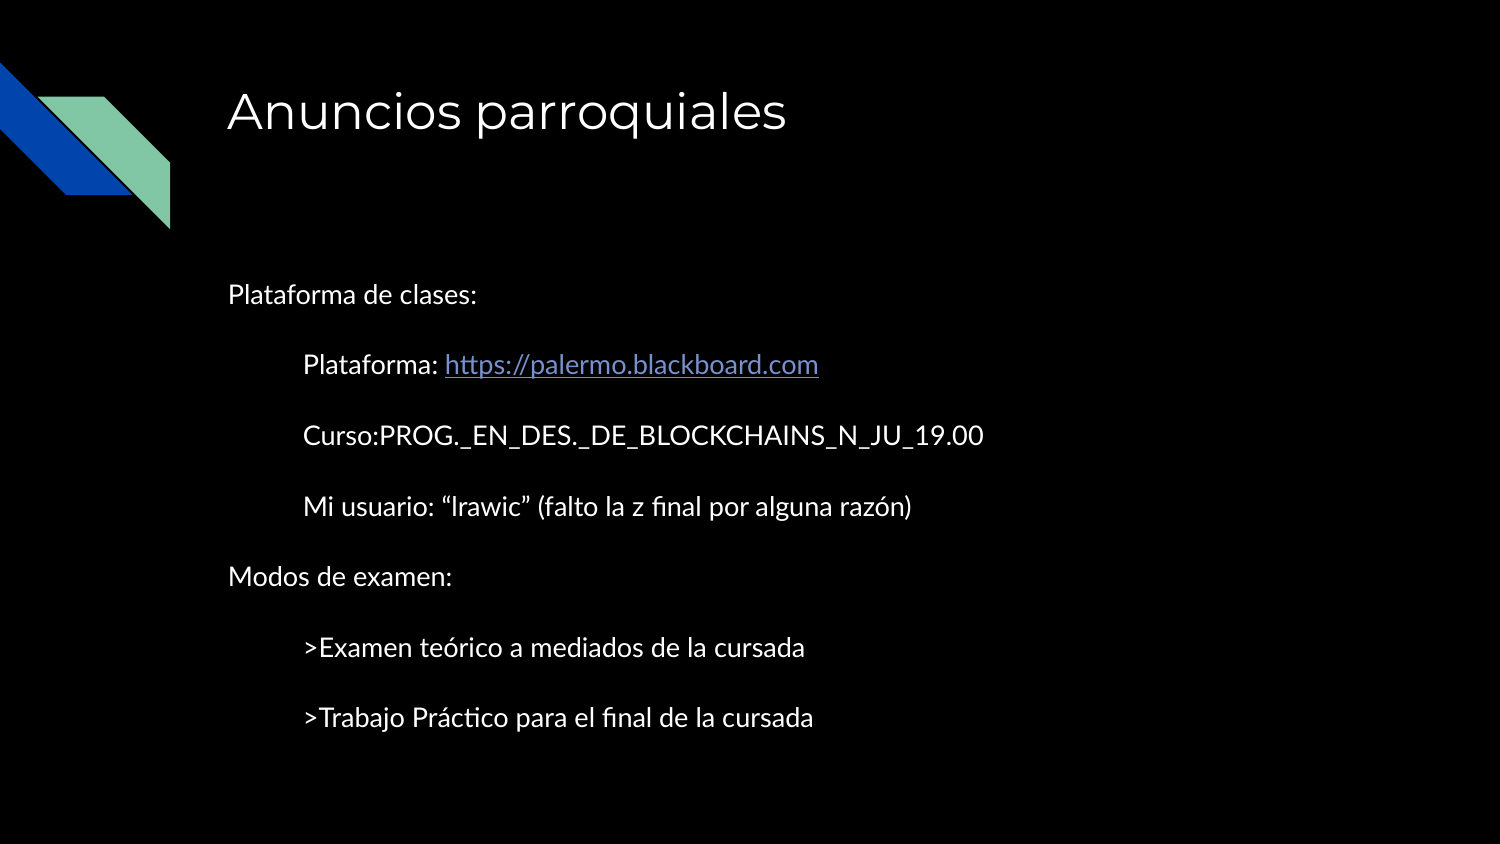

# Anuncios parroquiales
Plataforma de clases:
Plataforma: https://palermo.blackboard.com
Curso:PROG._EN_DES._DE_BLOCKCHAINS_N_JU_19.00
Mi usuario: “lrawic” (falto la z final por alguna razón)
Modos de examen:
>Examen teórico a mediados de la cursada
>Trabajo Práctico para el final de la cursada